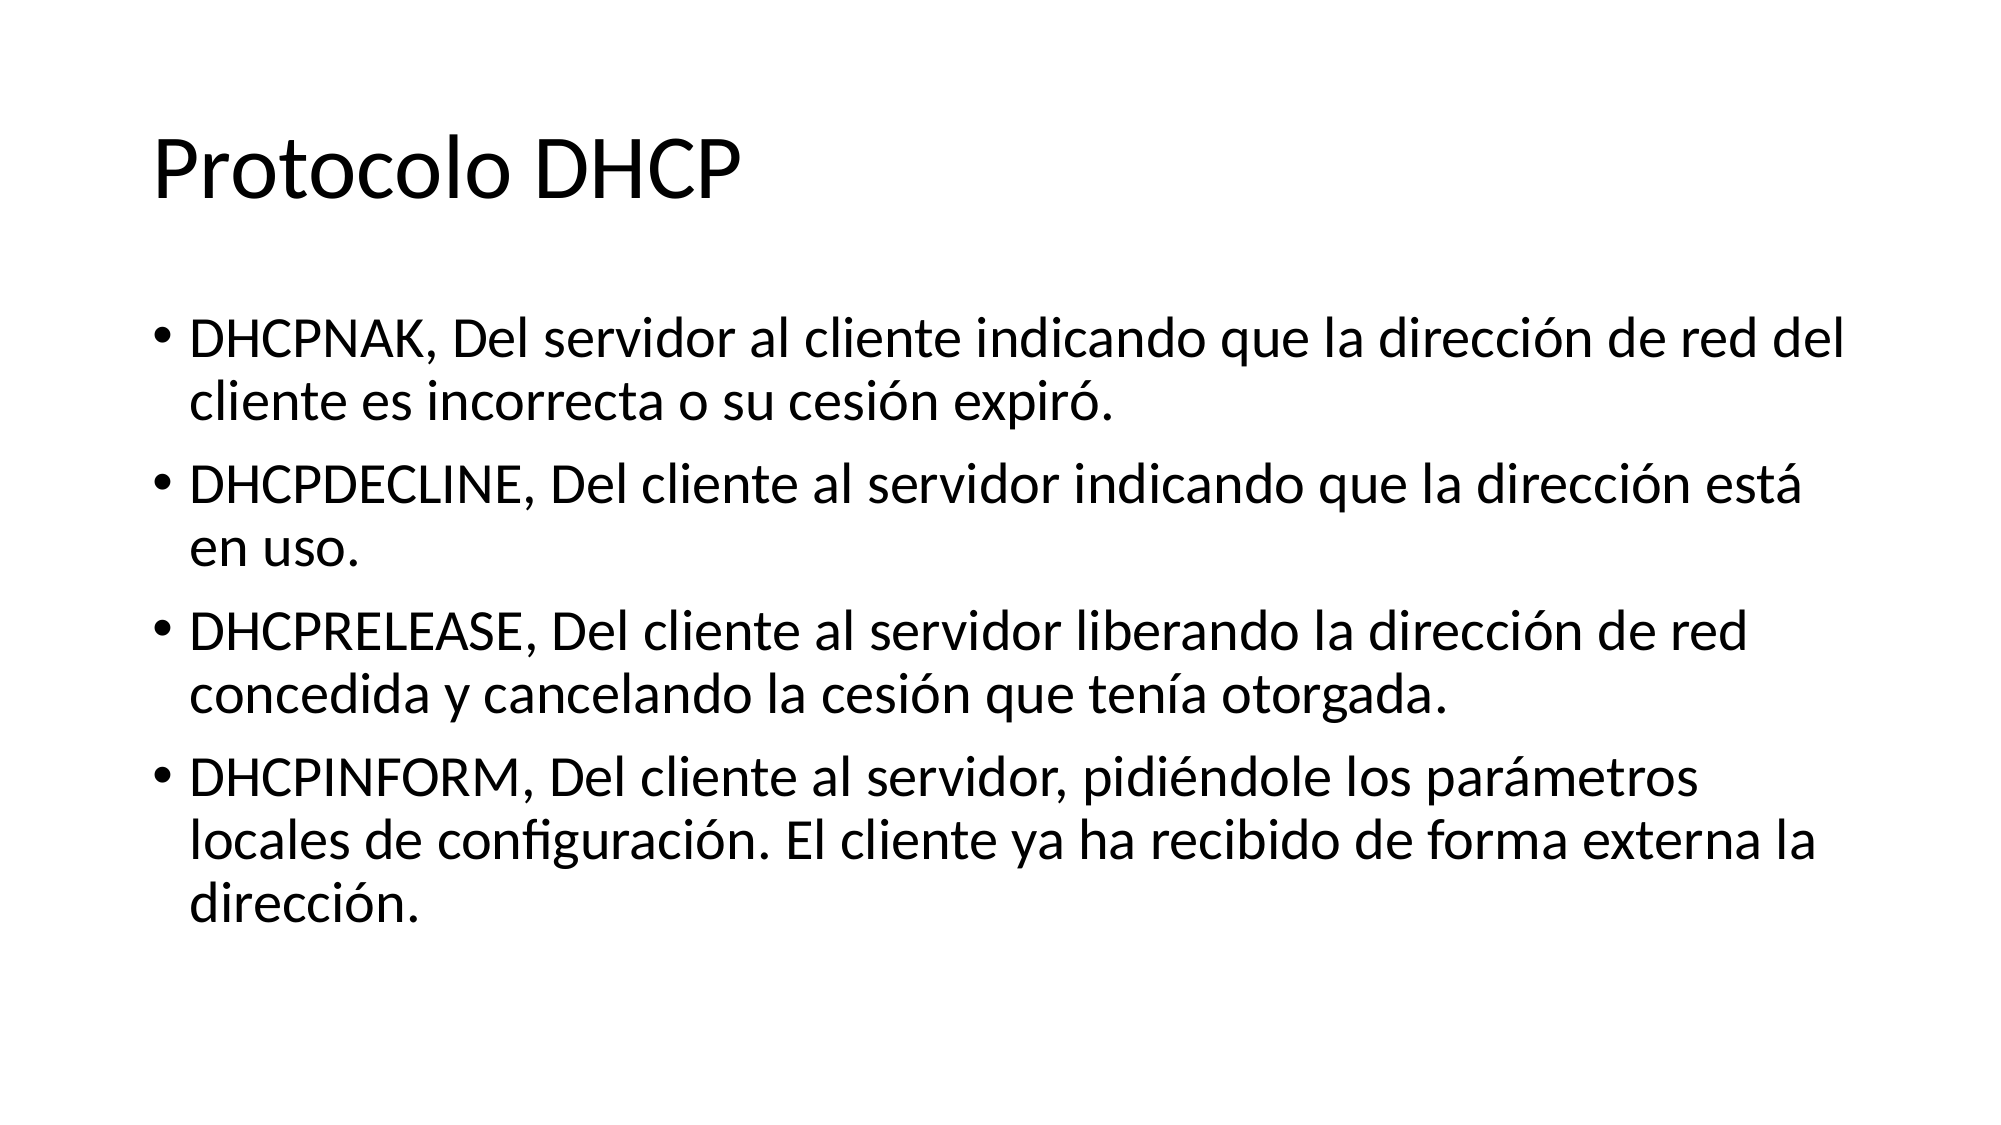

# Protocolo DHCP
DHCPNAK, Del servidor al cliente indicando que la dirección de red del cliente es incorrecta o su cesión expiró.
DHCPDECLINE, Del cliente al servidor indicando que la dirección está en uso.
DHCPRELEASE, Del cliente al servidor liberando la dirección de red concedida y cancelando la cesión que tenía otorgada.
DHCPINFORM, Del cliente al servidor, pidiéndole los parámetros locales de configuración. El cliente ya ha recibido de forma externa la dirección.